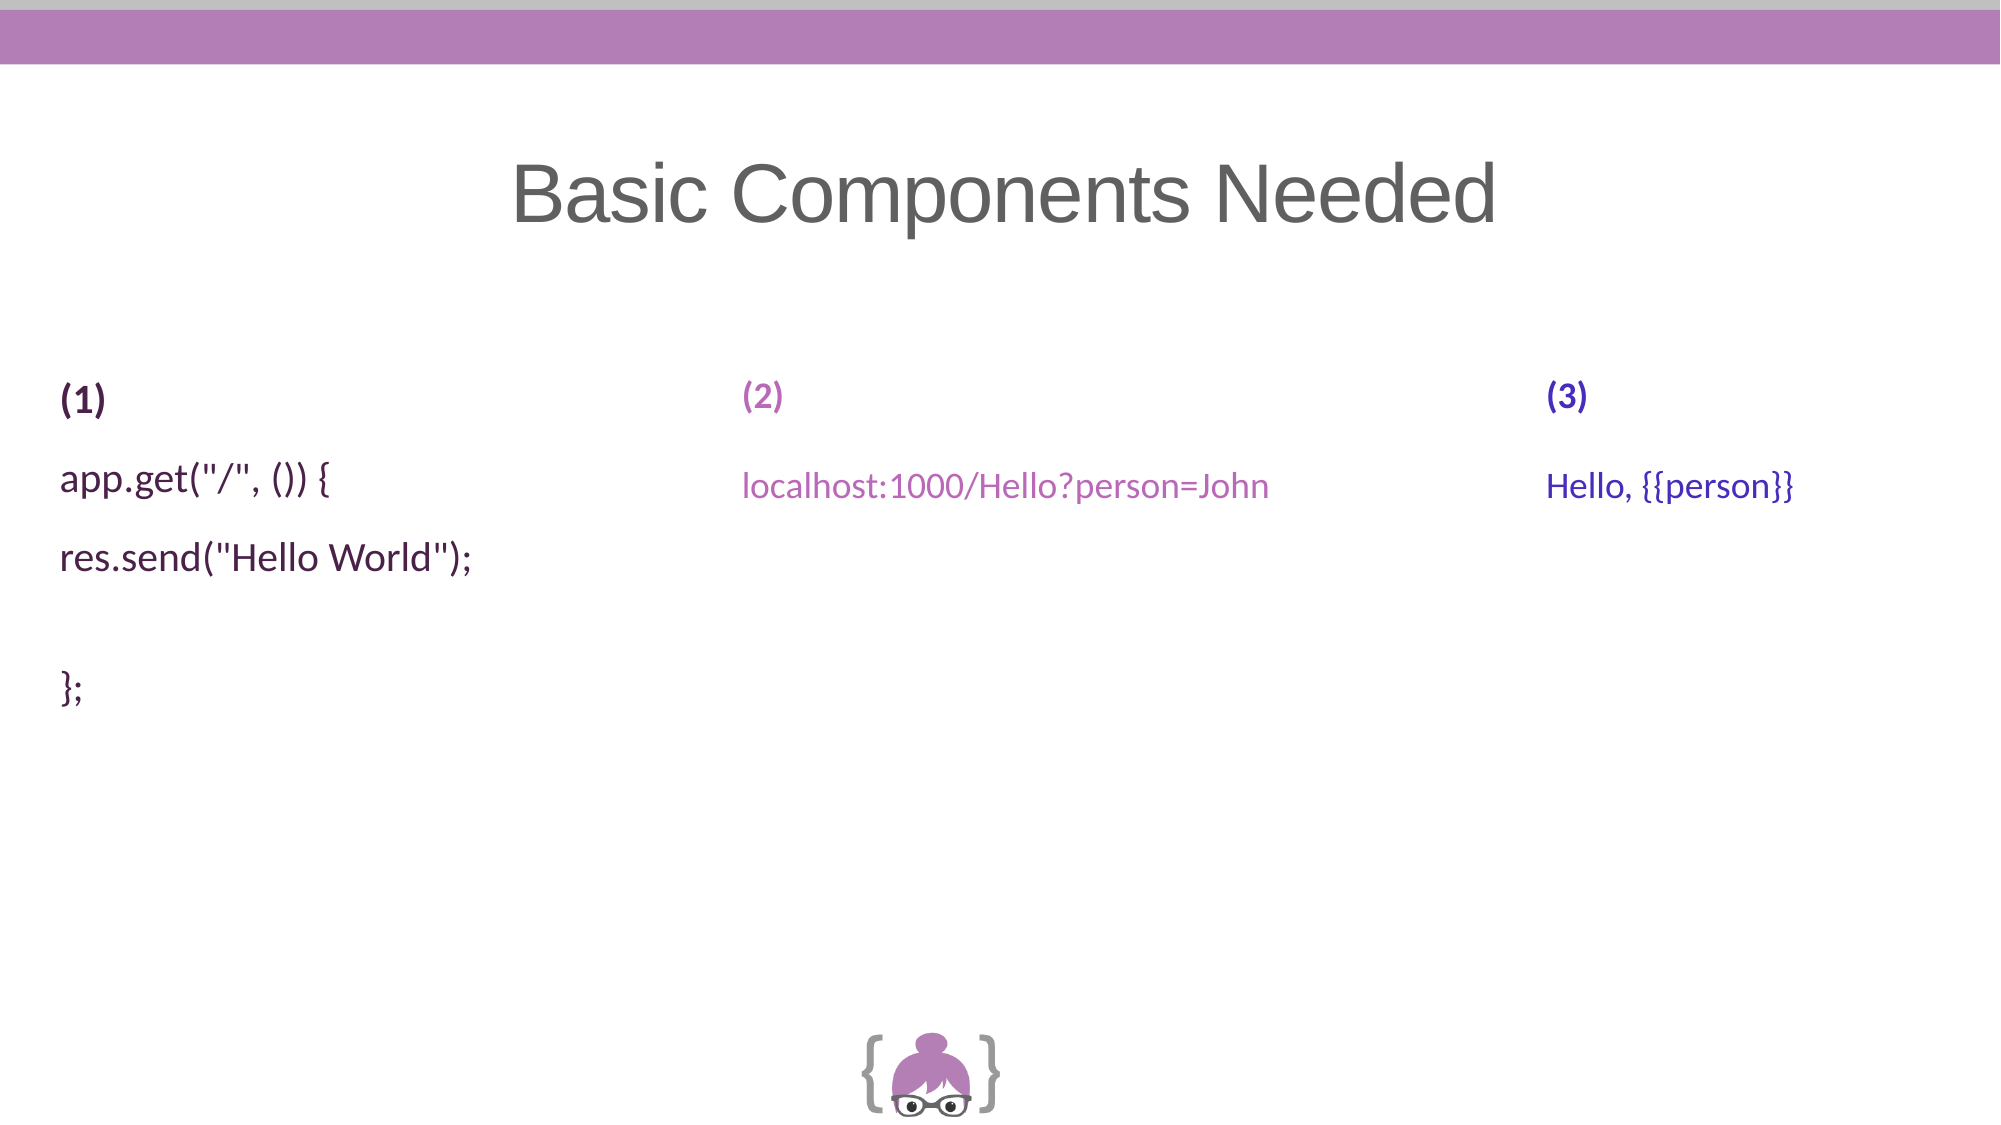

# Basic Components Needed
(1)
app.get("/", ()) {
res.send("Hello World");
};
(2)

localhost:1000/Hello?person=John
(3)

Hello, {{person}}